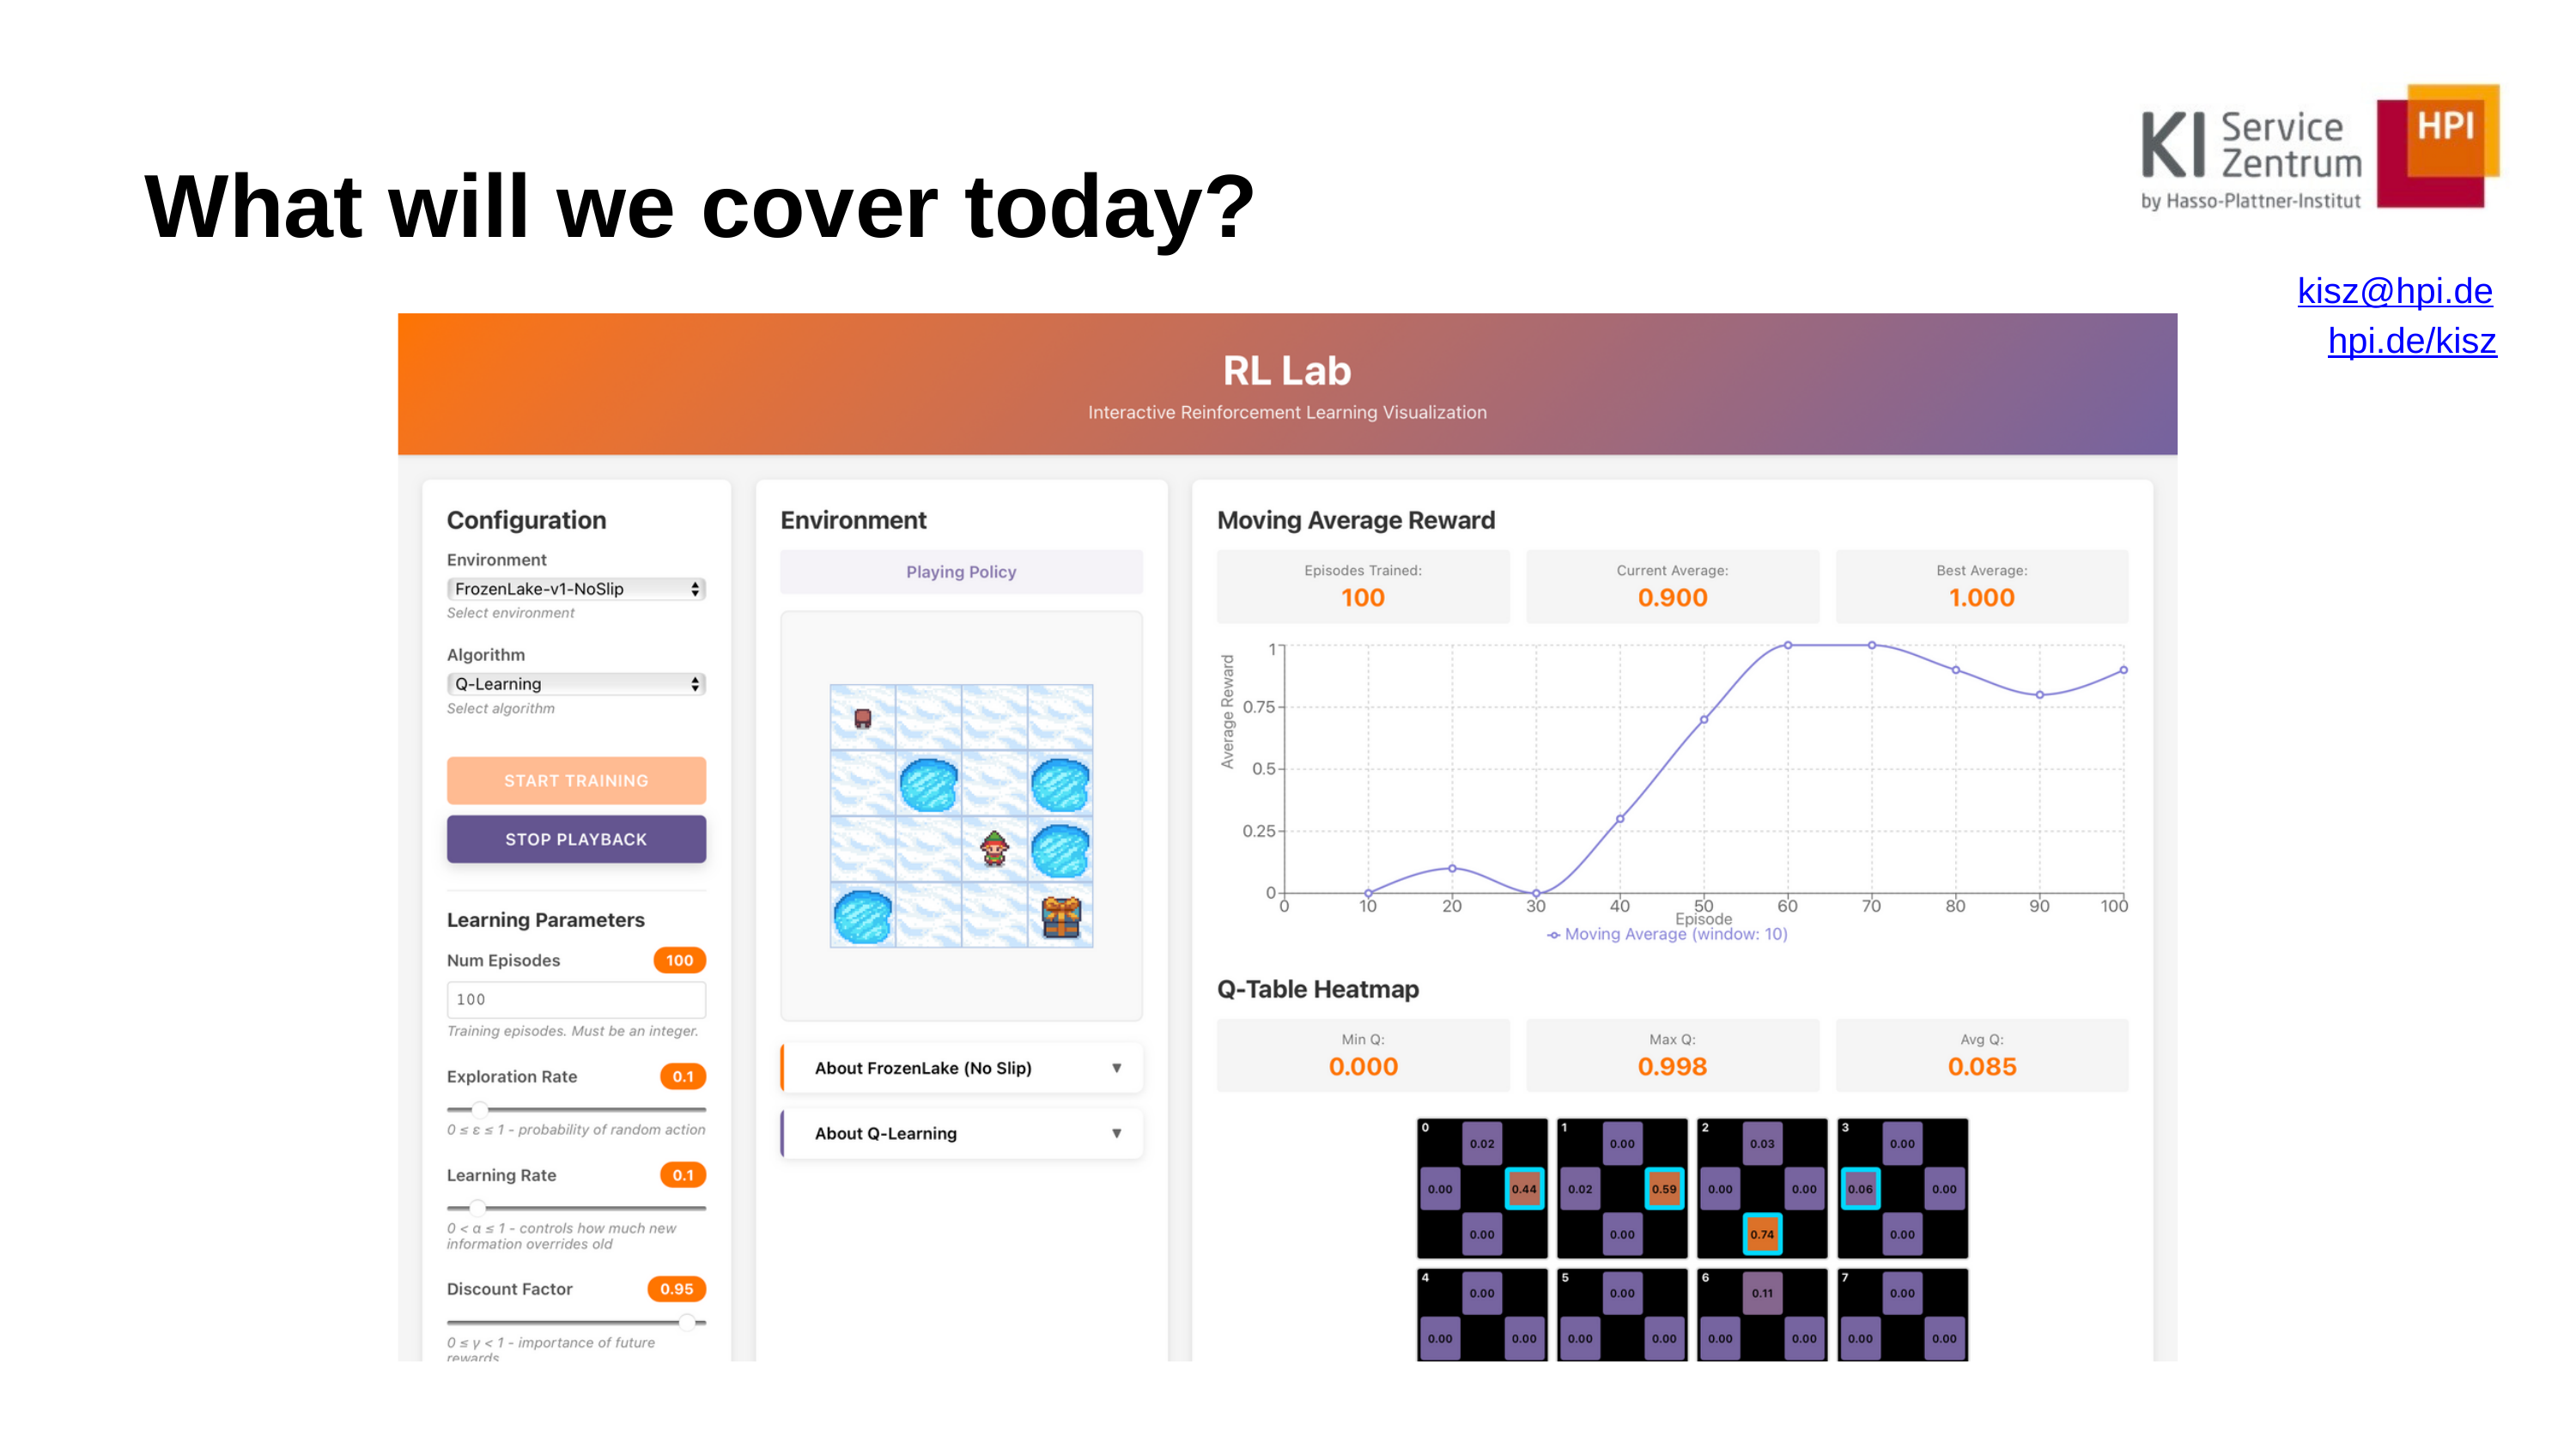

What will we cover today?
kisz@hpi.de
hpi.de/kisz